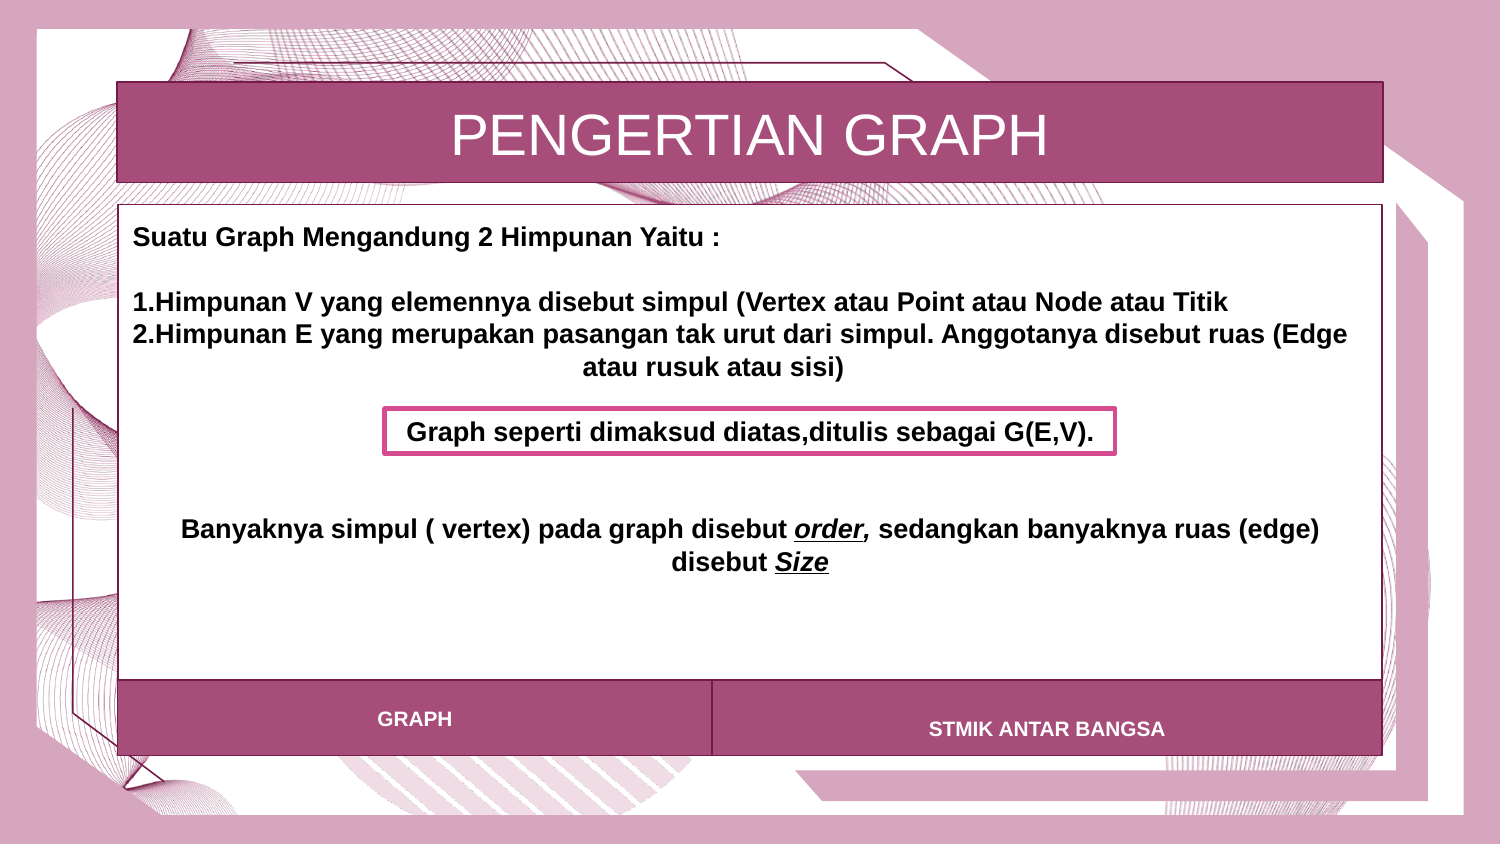

# PENGERTIAN GRAPH
Suatu Graph Mengandung 2 Himpunan Yaitu :

1.Himpunan V yang elemennya disebut simpul (Vertex atau Point atau Node atau Titik
2.Himpunan E yang merupakan pasangan tak urut dari simpul. Anggotanya disebut ruas (Edge   			atau rusuk atau sisi)

Graph seperti dimaksud diatas,ditulis sebagai G(E,V).

Banyaknya simpul ( vertex) pada graph disebut order, sedangkan banyaknya ruas (edge) disebut Size

GRAPH
STMIK ANTAR BANGSA